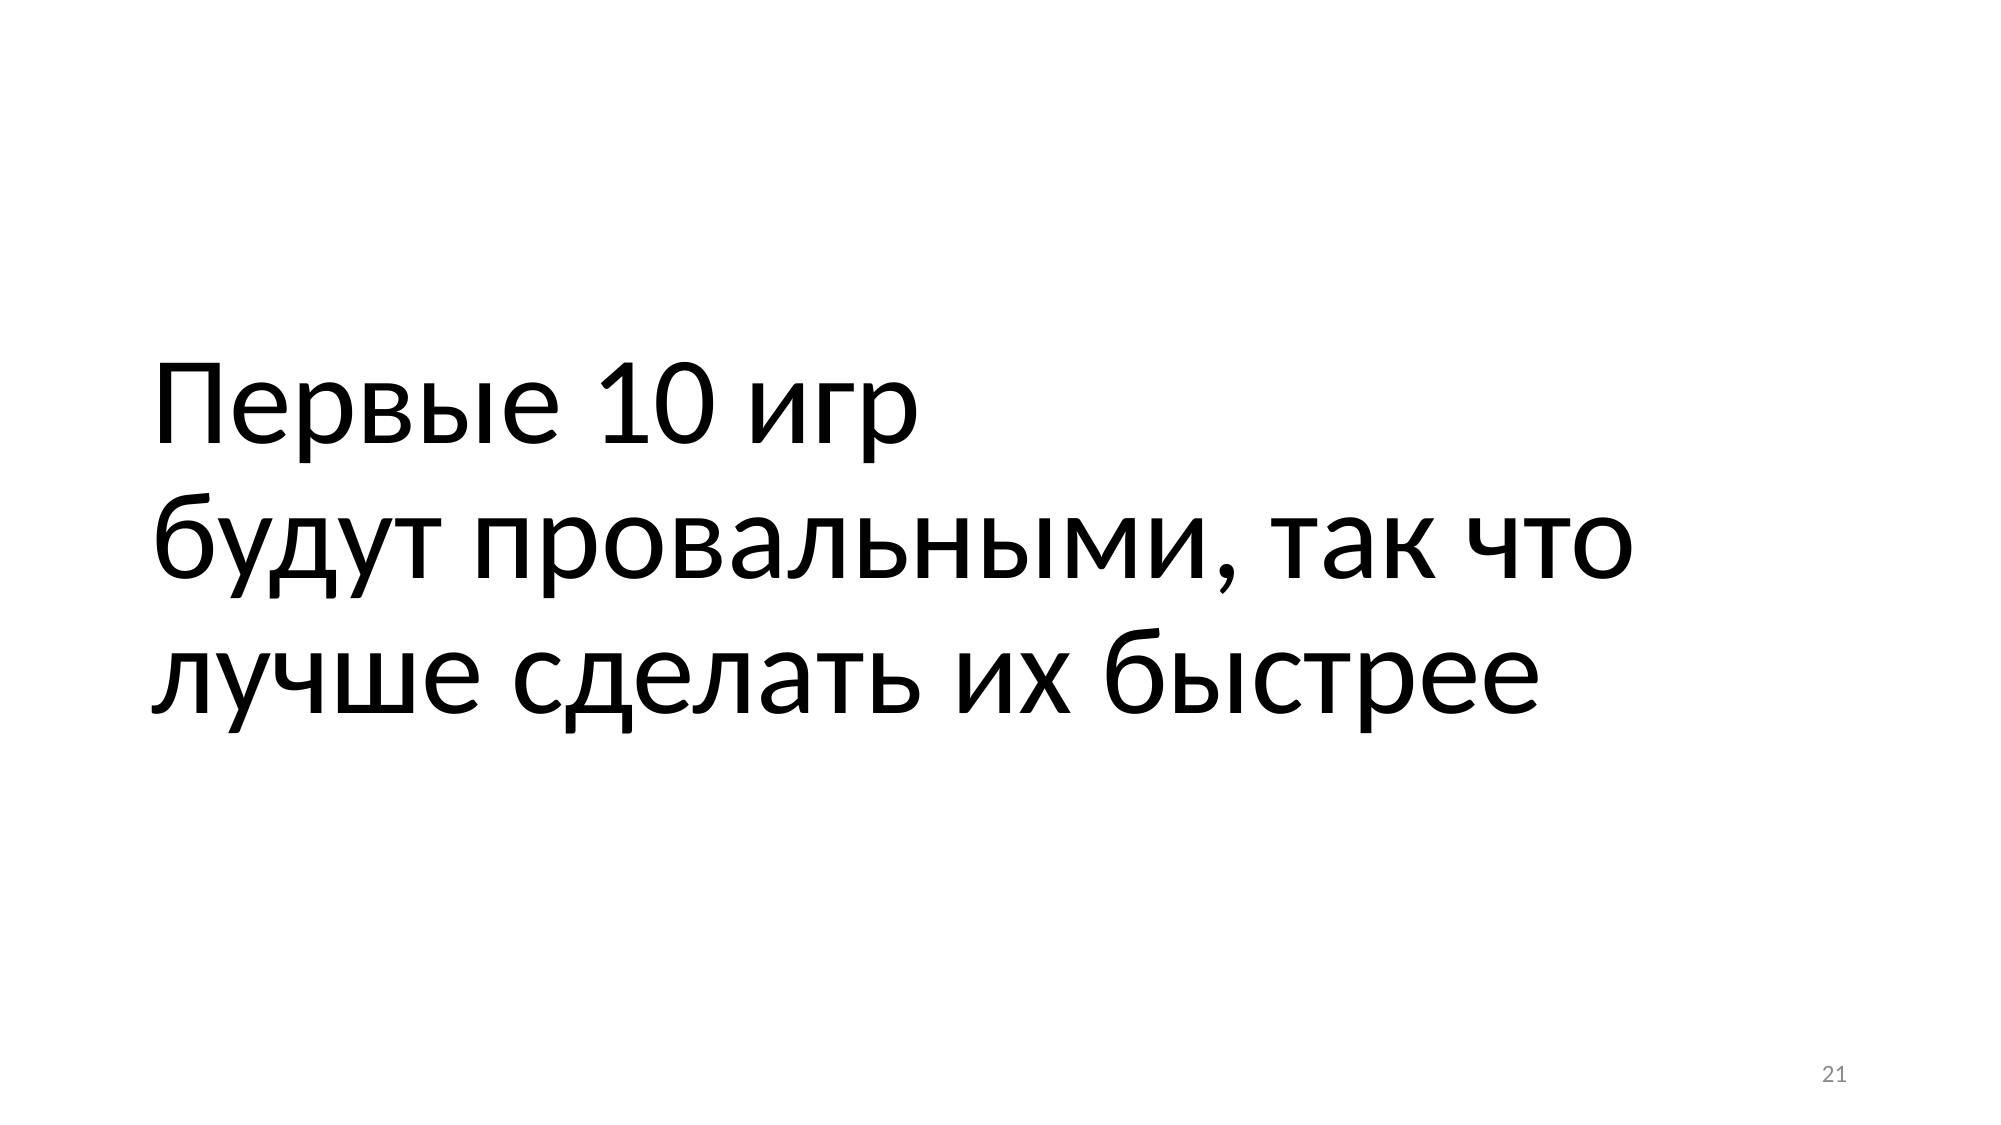

# Первые 10 игр будут провальными, так что лучше сделать их быстрее

21